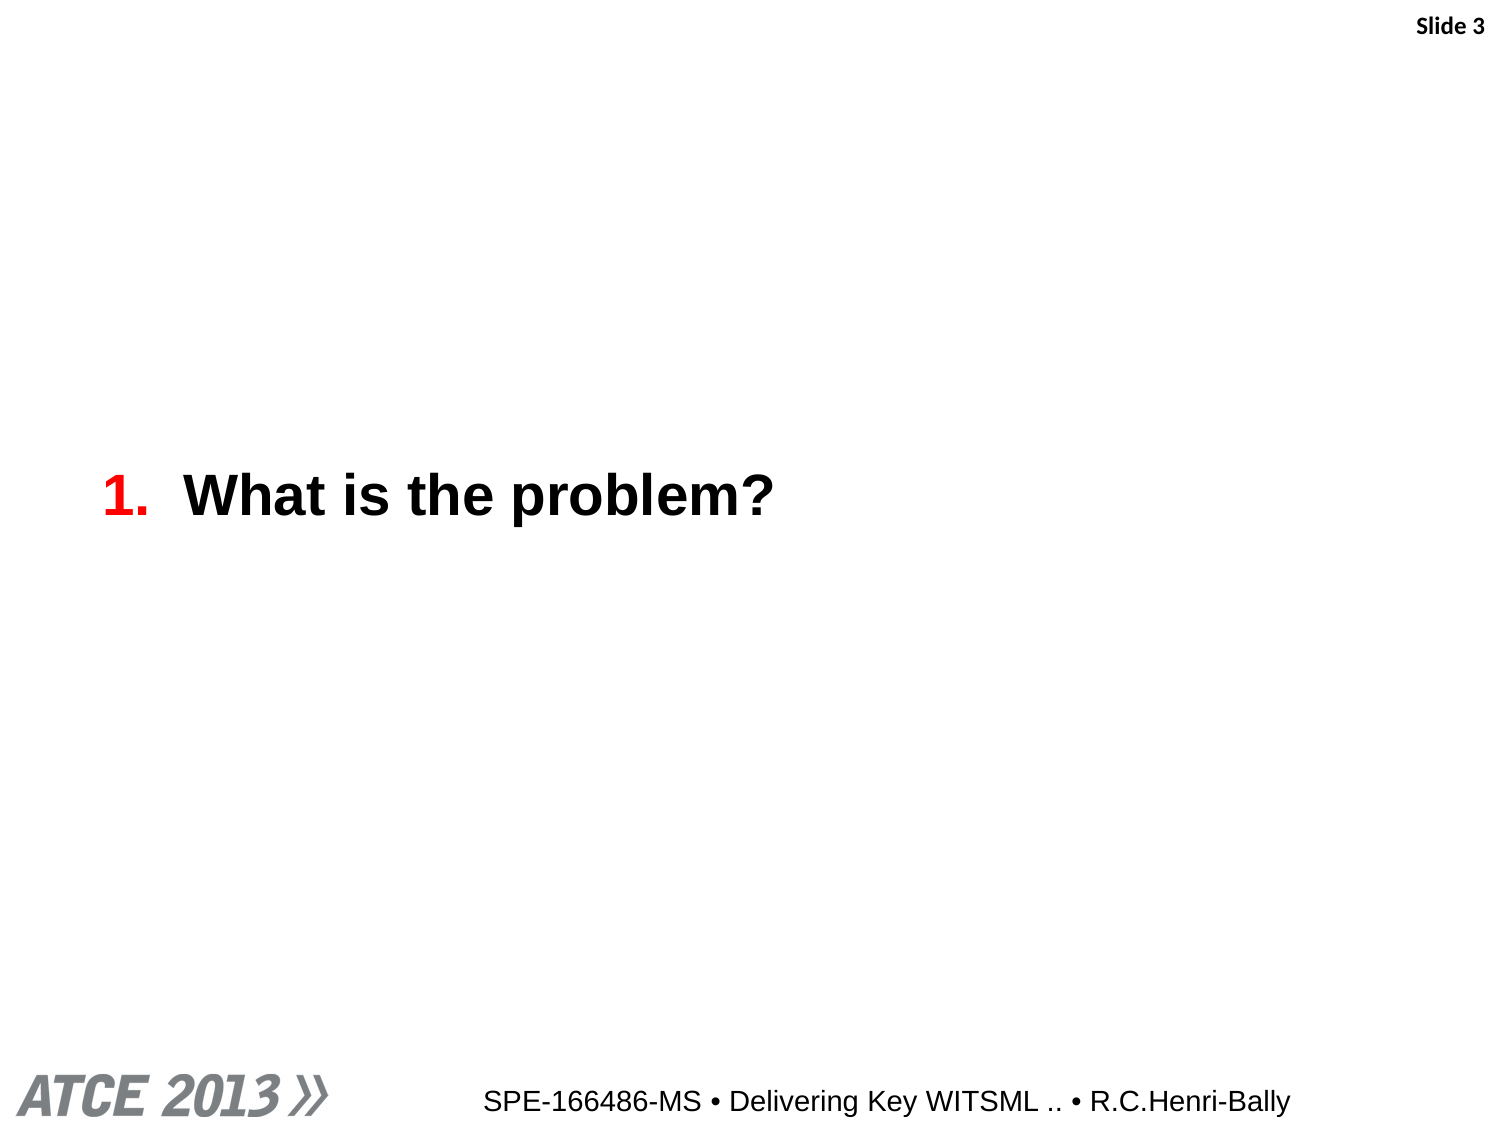

Slide 3
1.  What is the problem?